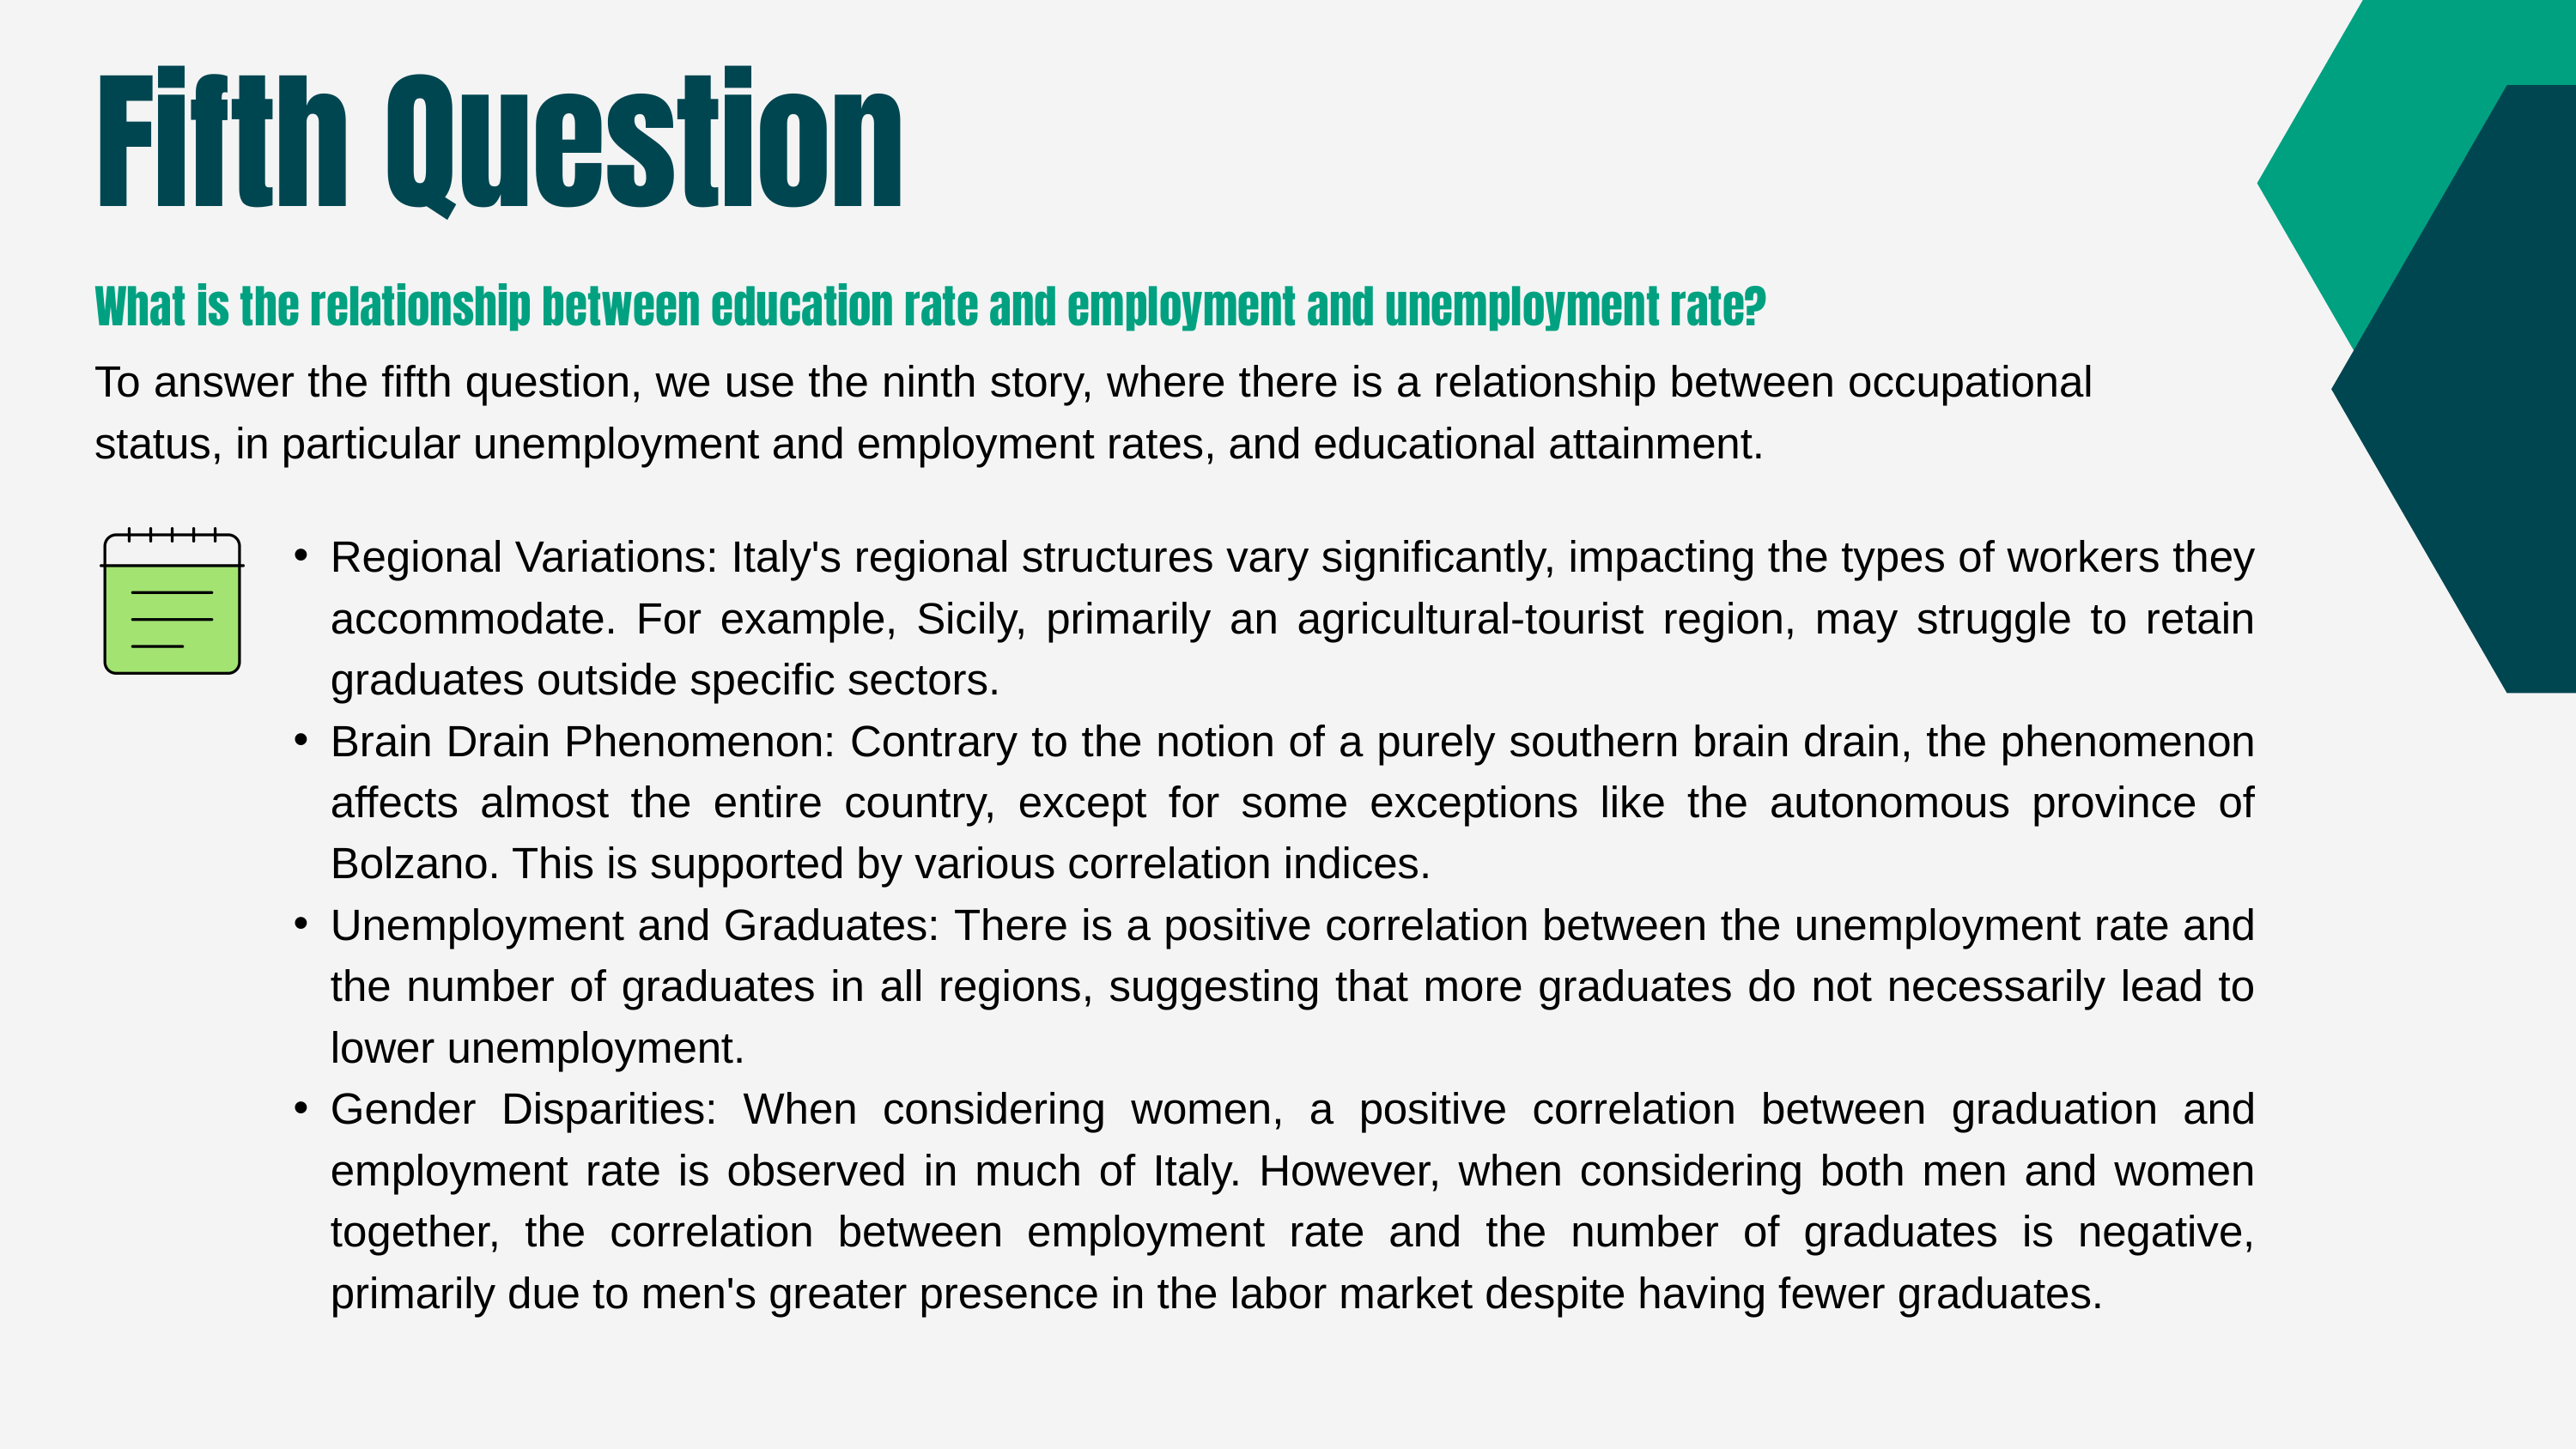

Fifth Question

What is the relationship between education rate and employment and unemployment rate?
To answer the fifth question, we use the ninth story, where there is a relationship between occupational status, in particular unemployment and employment rates, and educational attainment.
Regional Variations: Italy's regional structures vary significantly, impacting the types of workers they accommodate. For example, Sicily, primarily an agricultural-tourist region, may struggle to retain graduates outside specific sectors.
Brain Drain Phenomenon: Contrary to the notion of a purely southern brain drain, the phenomenon affects almost the entire country, except for some exceptions like the autonomous province of Bolzano. This is supported by various correlation indices.
Unemployment and Graduates: There is a positive correlation between the unemployment rate and the number of graduates in all regions, suggesting that more graduates do not necessarily lead to lower unemployment.
Gender Disparities: When considering women, a positive correlation between graduation and employment rate is observed in much of Italy. However, when considering both men and women together, the correlation between employment rate and the number of graduates is negative, primarily due to men's greater presence in the labor market despite having fewer graduates.